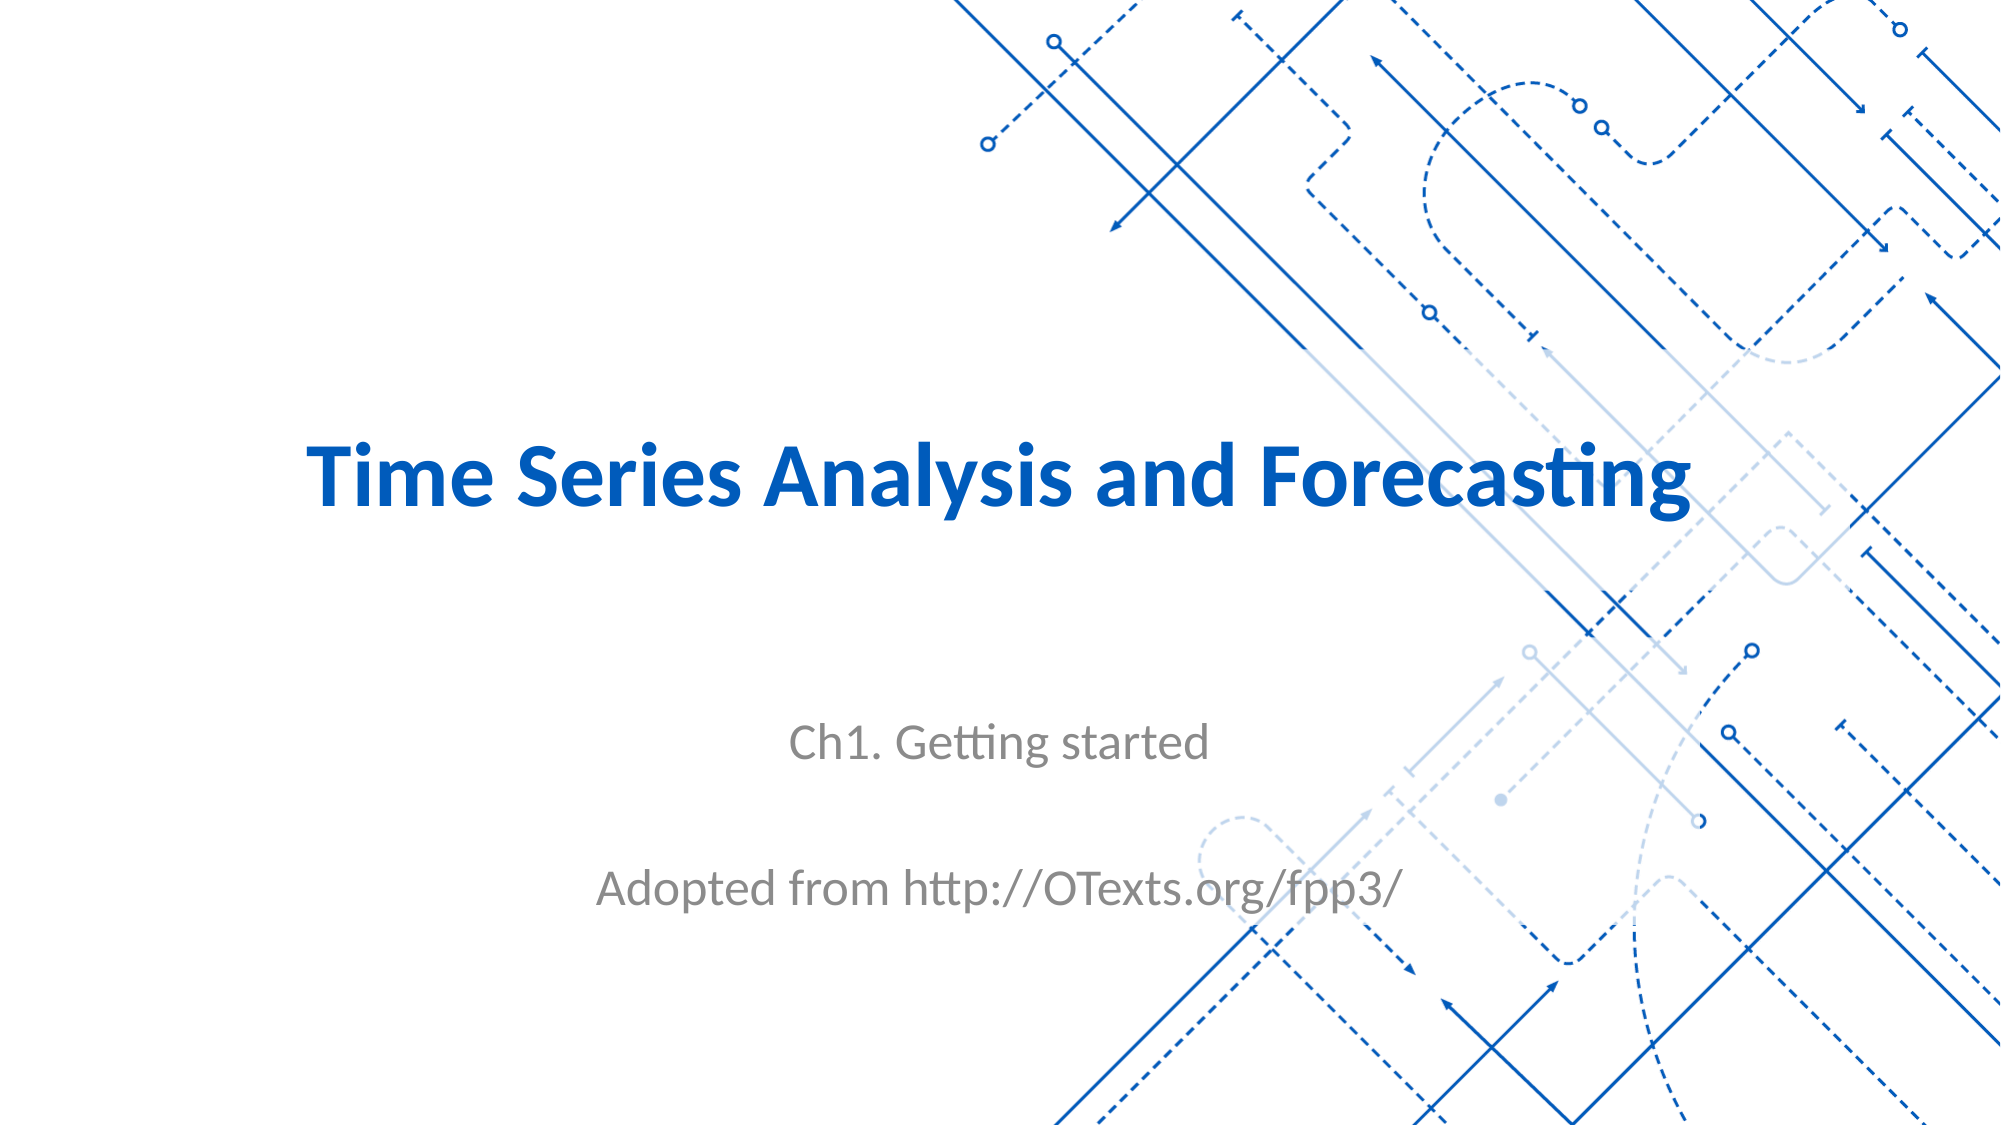

# Time Series Analysis and Forecasting
Ch1. Getting started

Adopted from http://OTexts.org/fpp3/